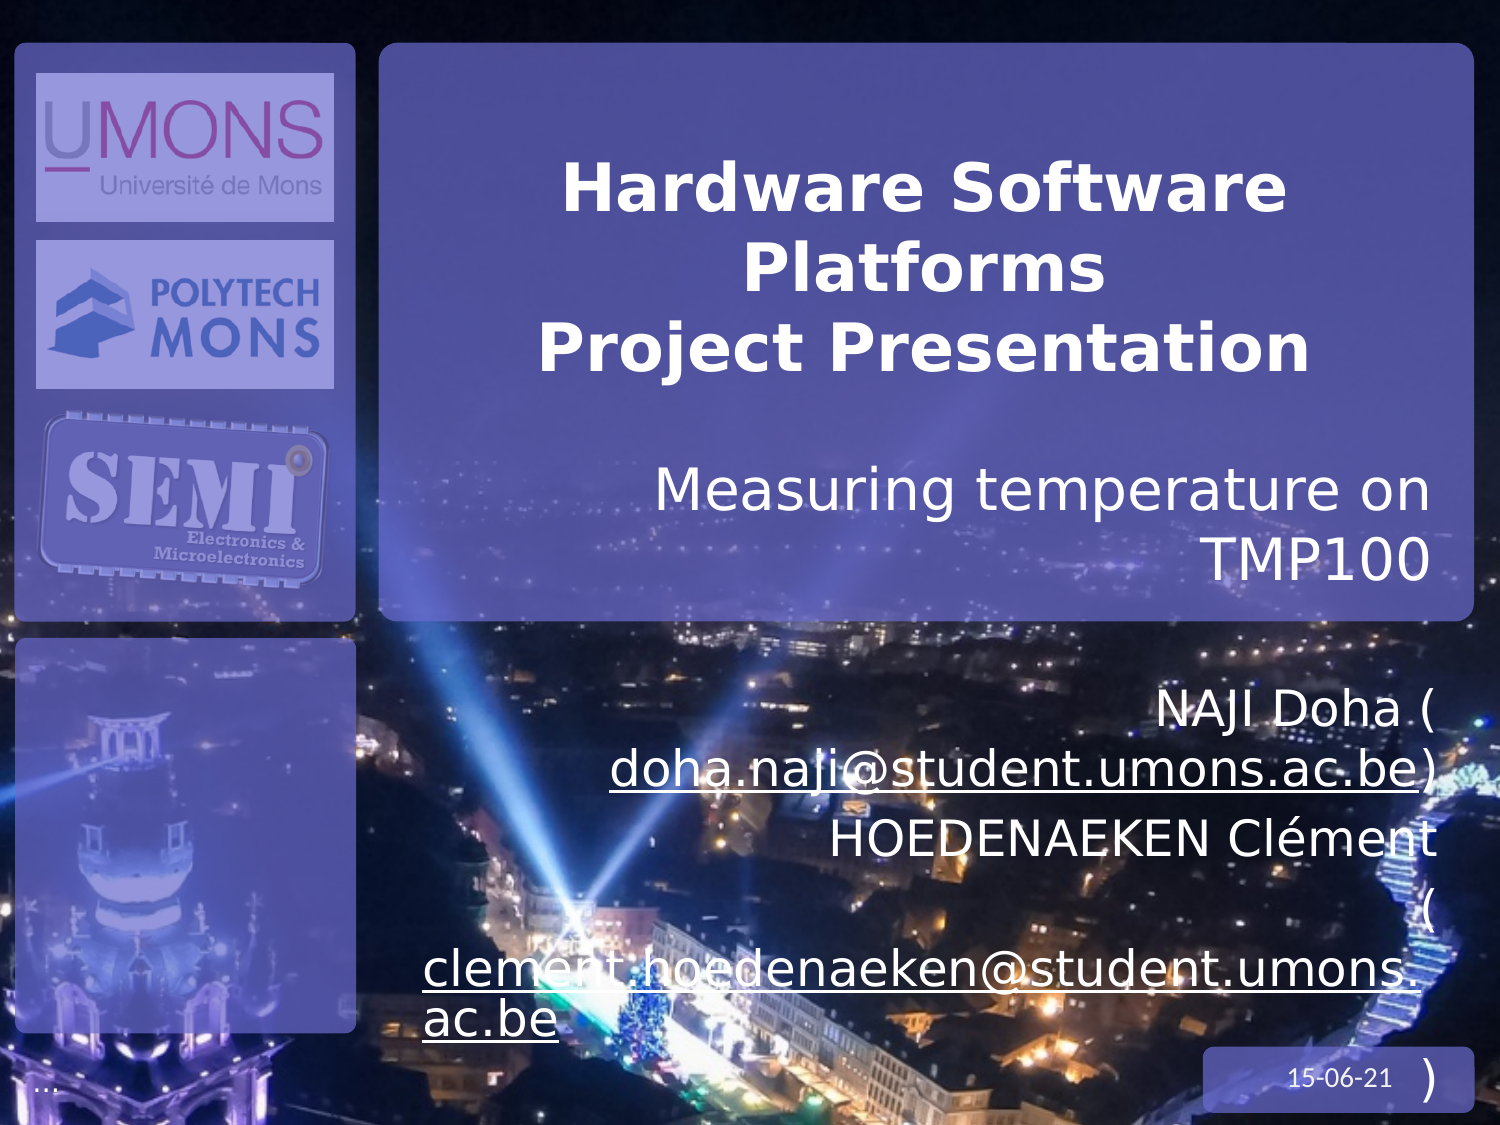

# Hardware Software Platforms Project Presentation
Measuring temperature on TMP100
NAJI Doha (doha.naji@student.umons.ac.be)
HOEDENAEKEN Clément
(clement.hoedenaeken@student.umons.ac.be)